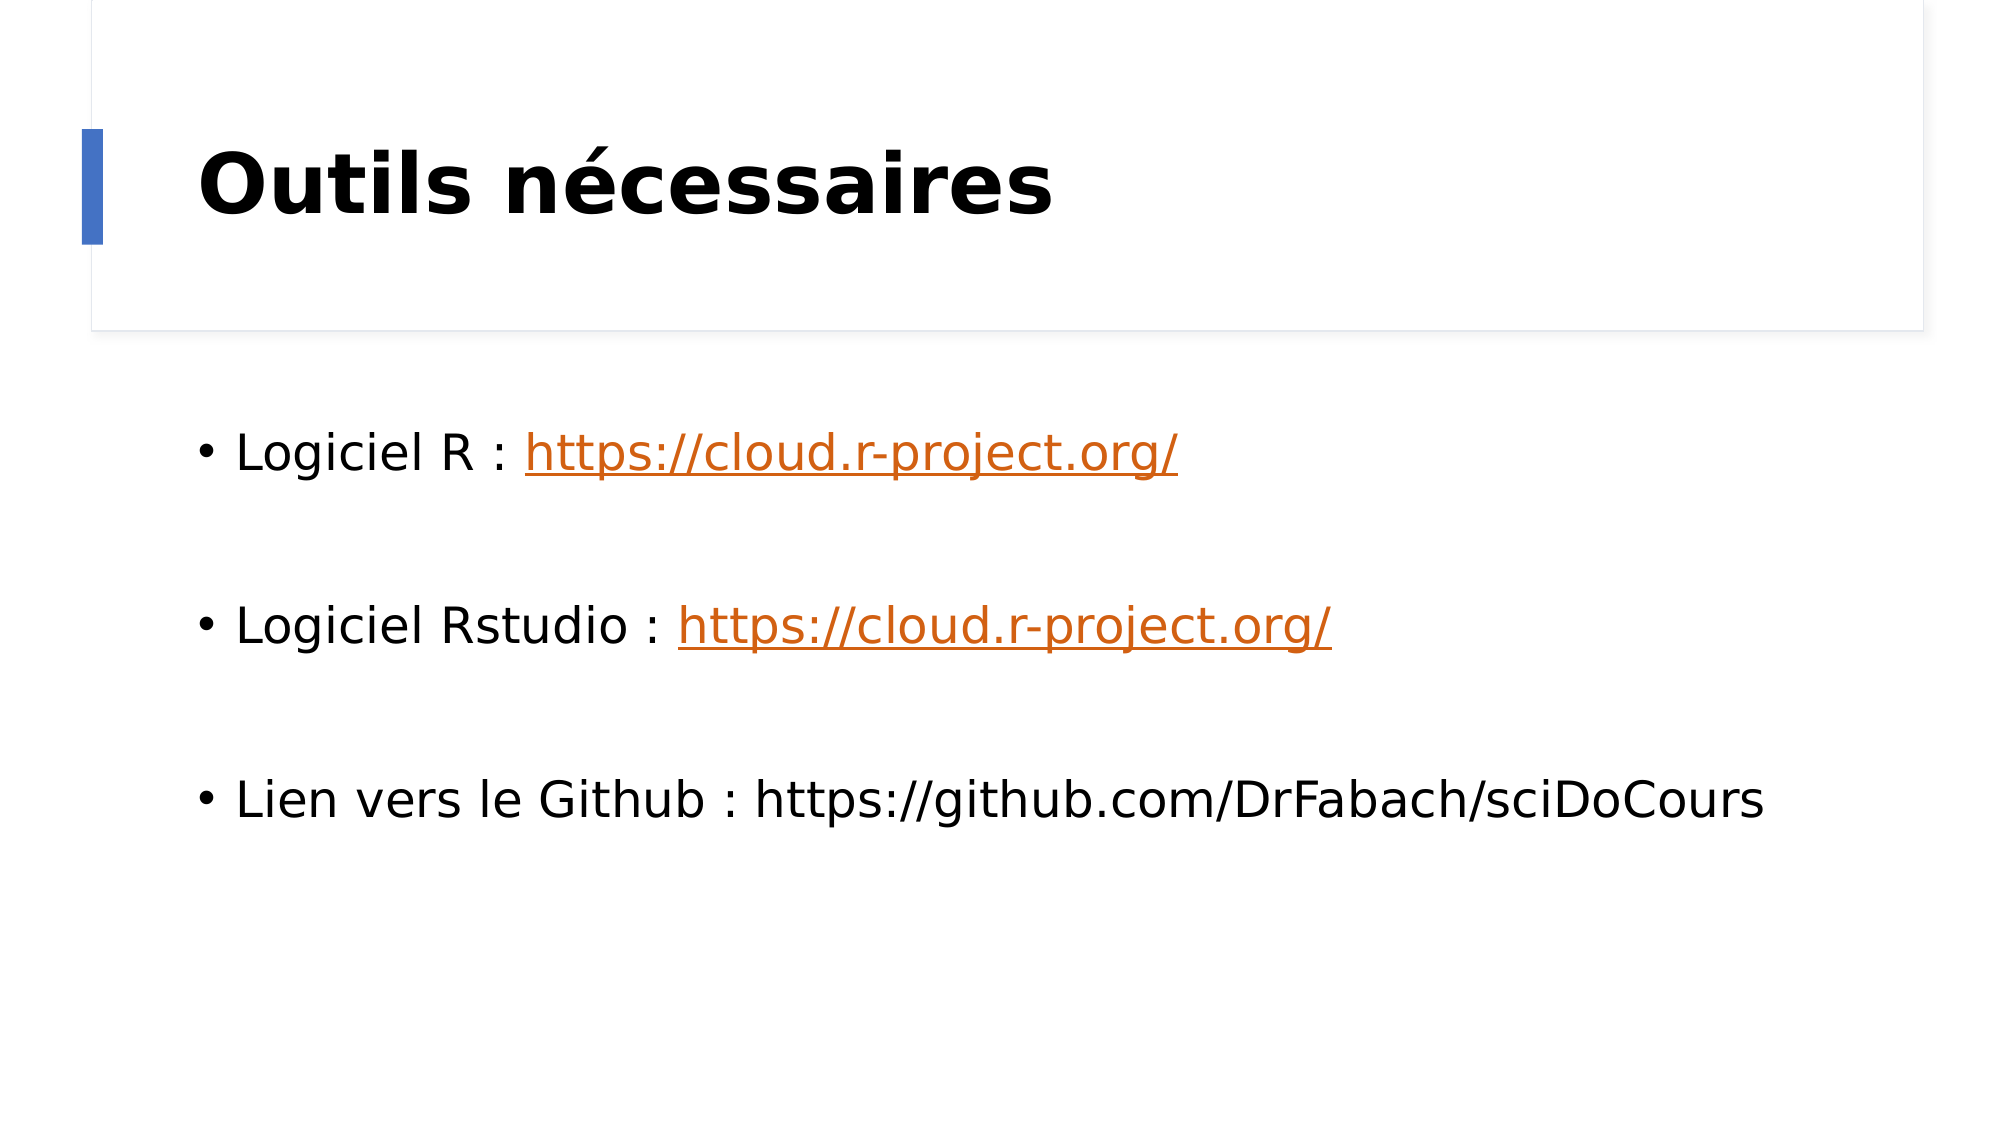

# Outils nécessaires
Logiciel R : https://cloud.r-project.org/

Logiciel Rstudio : https://cloud.r-project.org/

Lien vers le Github : https://github.com/DrFabach/sciDoCours